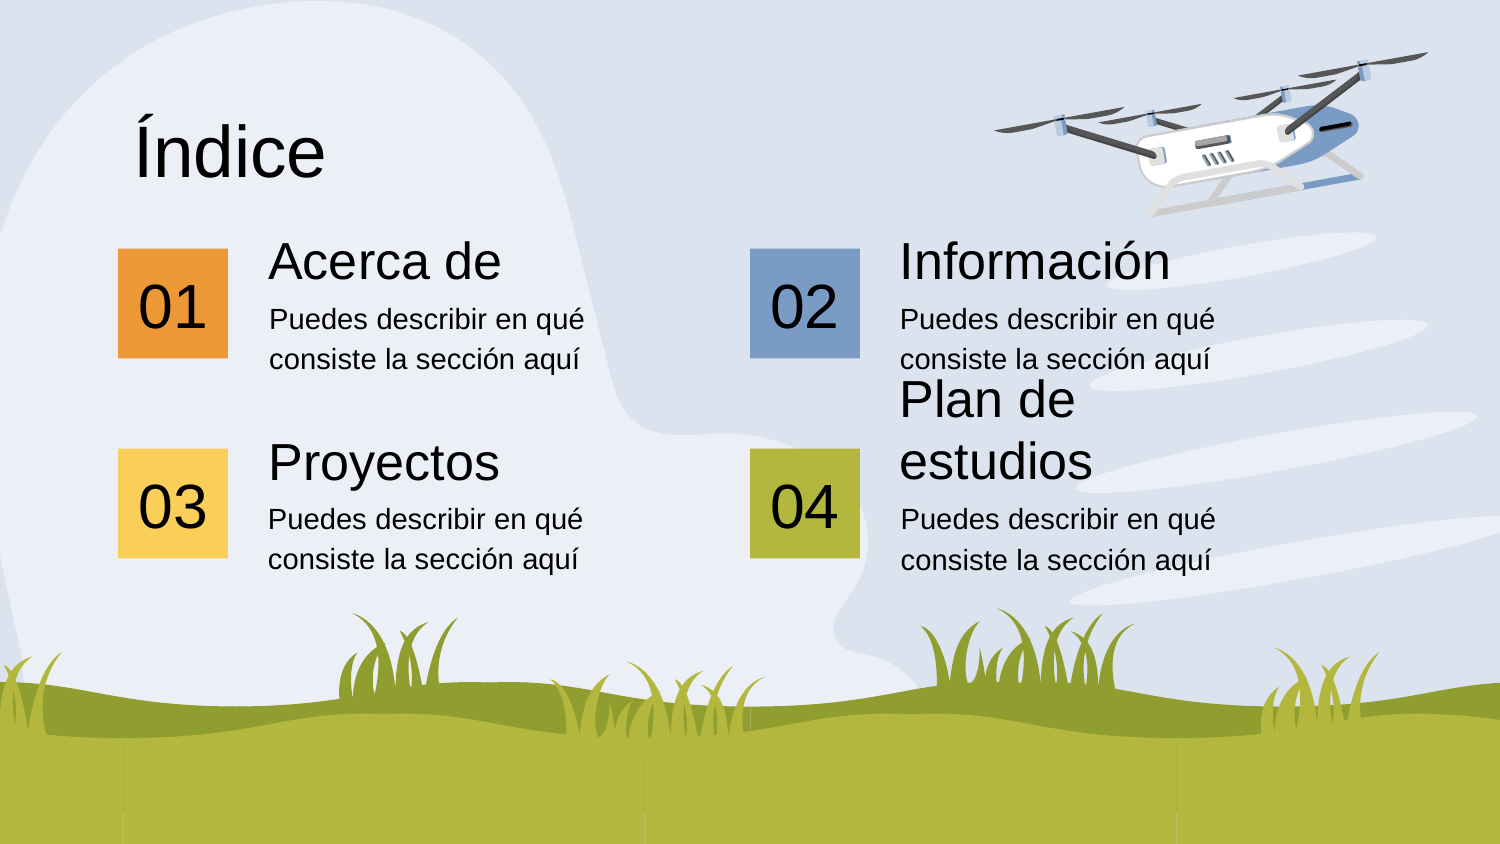

Índice
Información
Acerca de
# 01
02
Puedes describir en qué consiste la sección aquí
Puedes describir en qué consiste la sección aquí
Plan de estudios
Proyectos
03
04
Puedes describir en qué consiste la sección aquí
Puedes describir en qué consiste la sección aquí